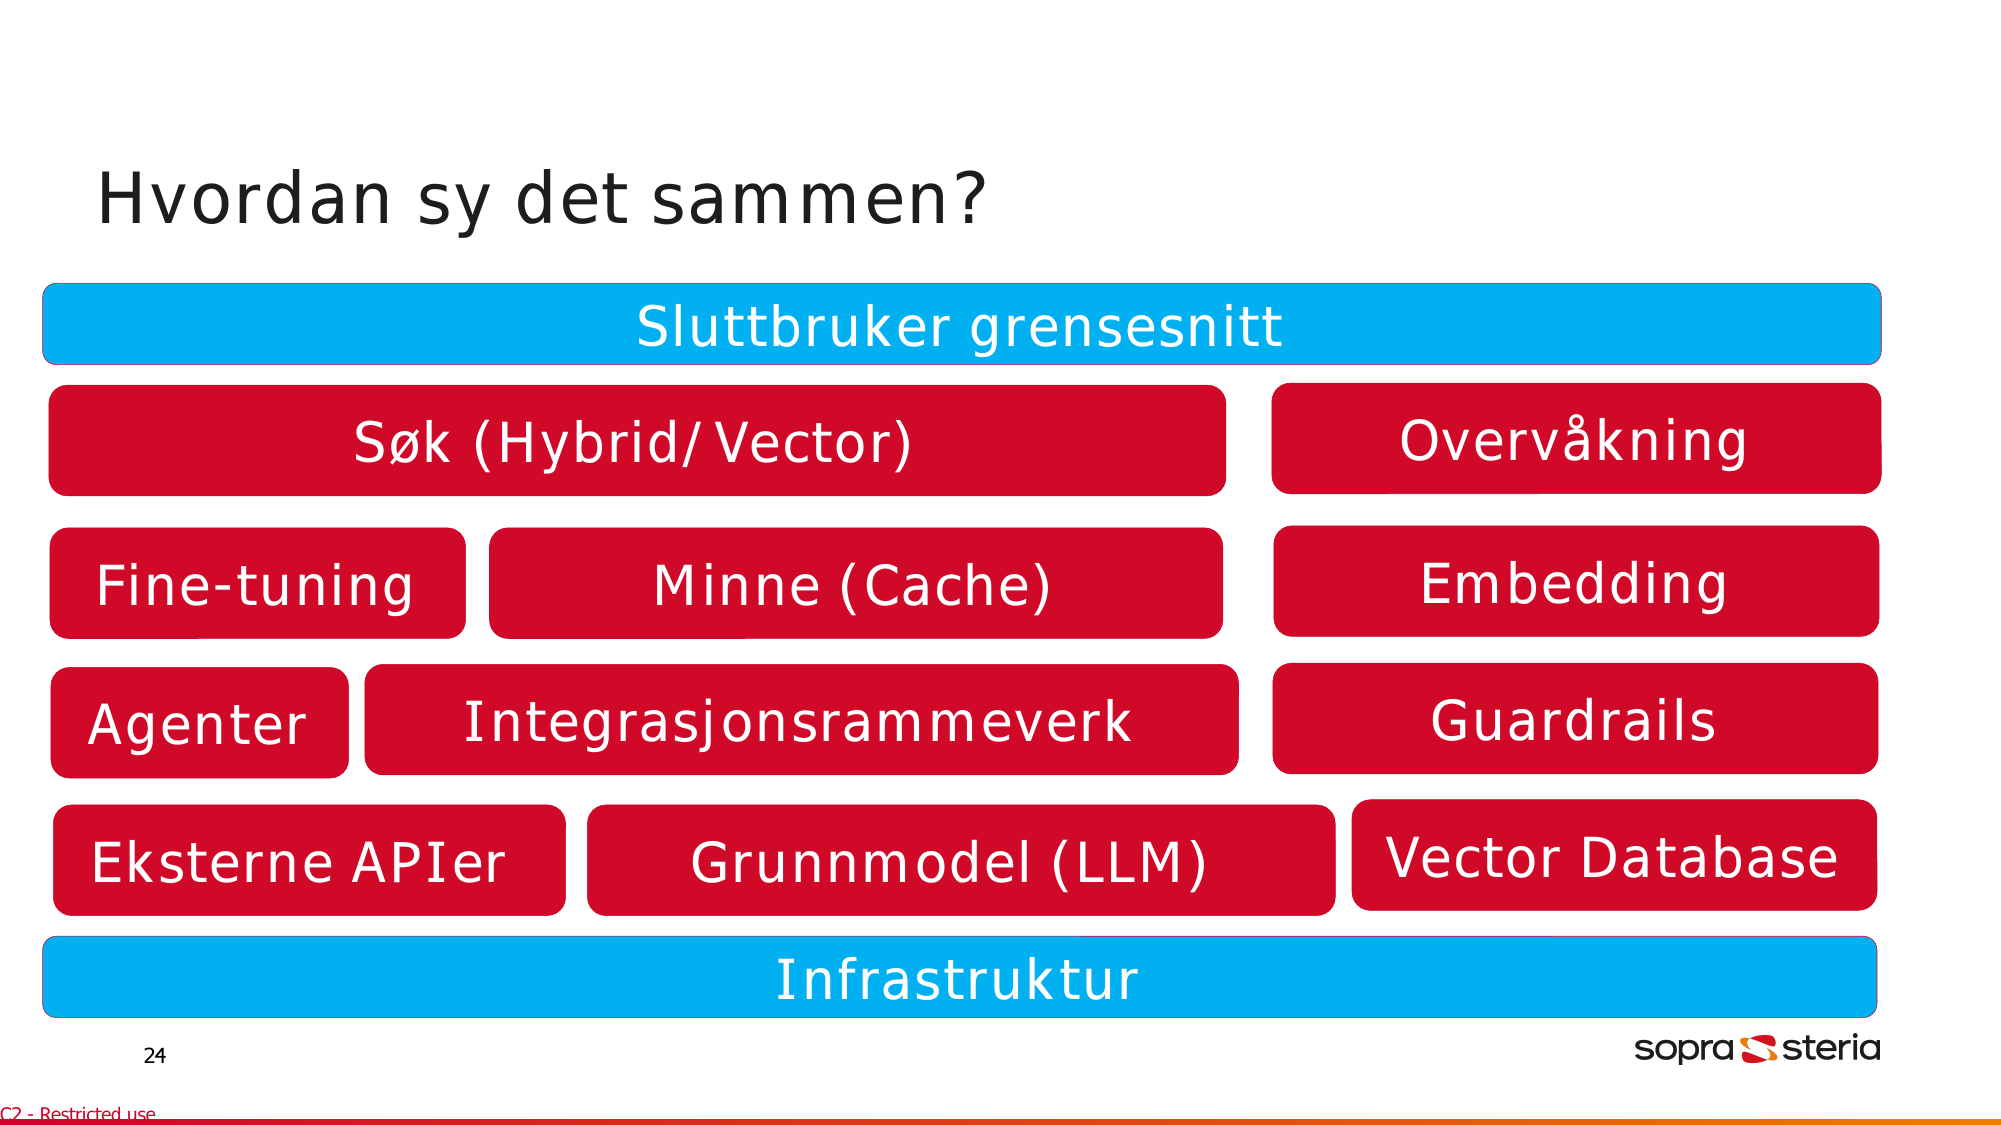

# Hvordan sy det sammen?
Sluttbruker grensesnitt
Overvåkning
Søk (Hybrid/Vector)
Embedding
Fine-tuning
Minne (Cache)
Guardrails
Integrasjonsrammeverk
Agenter
Vector Database
Eksterne APIer
Grunnmodel (LLM)
Infrastruktur